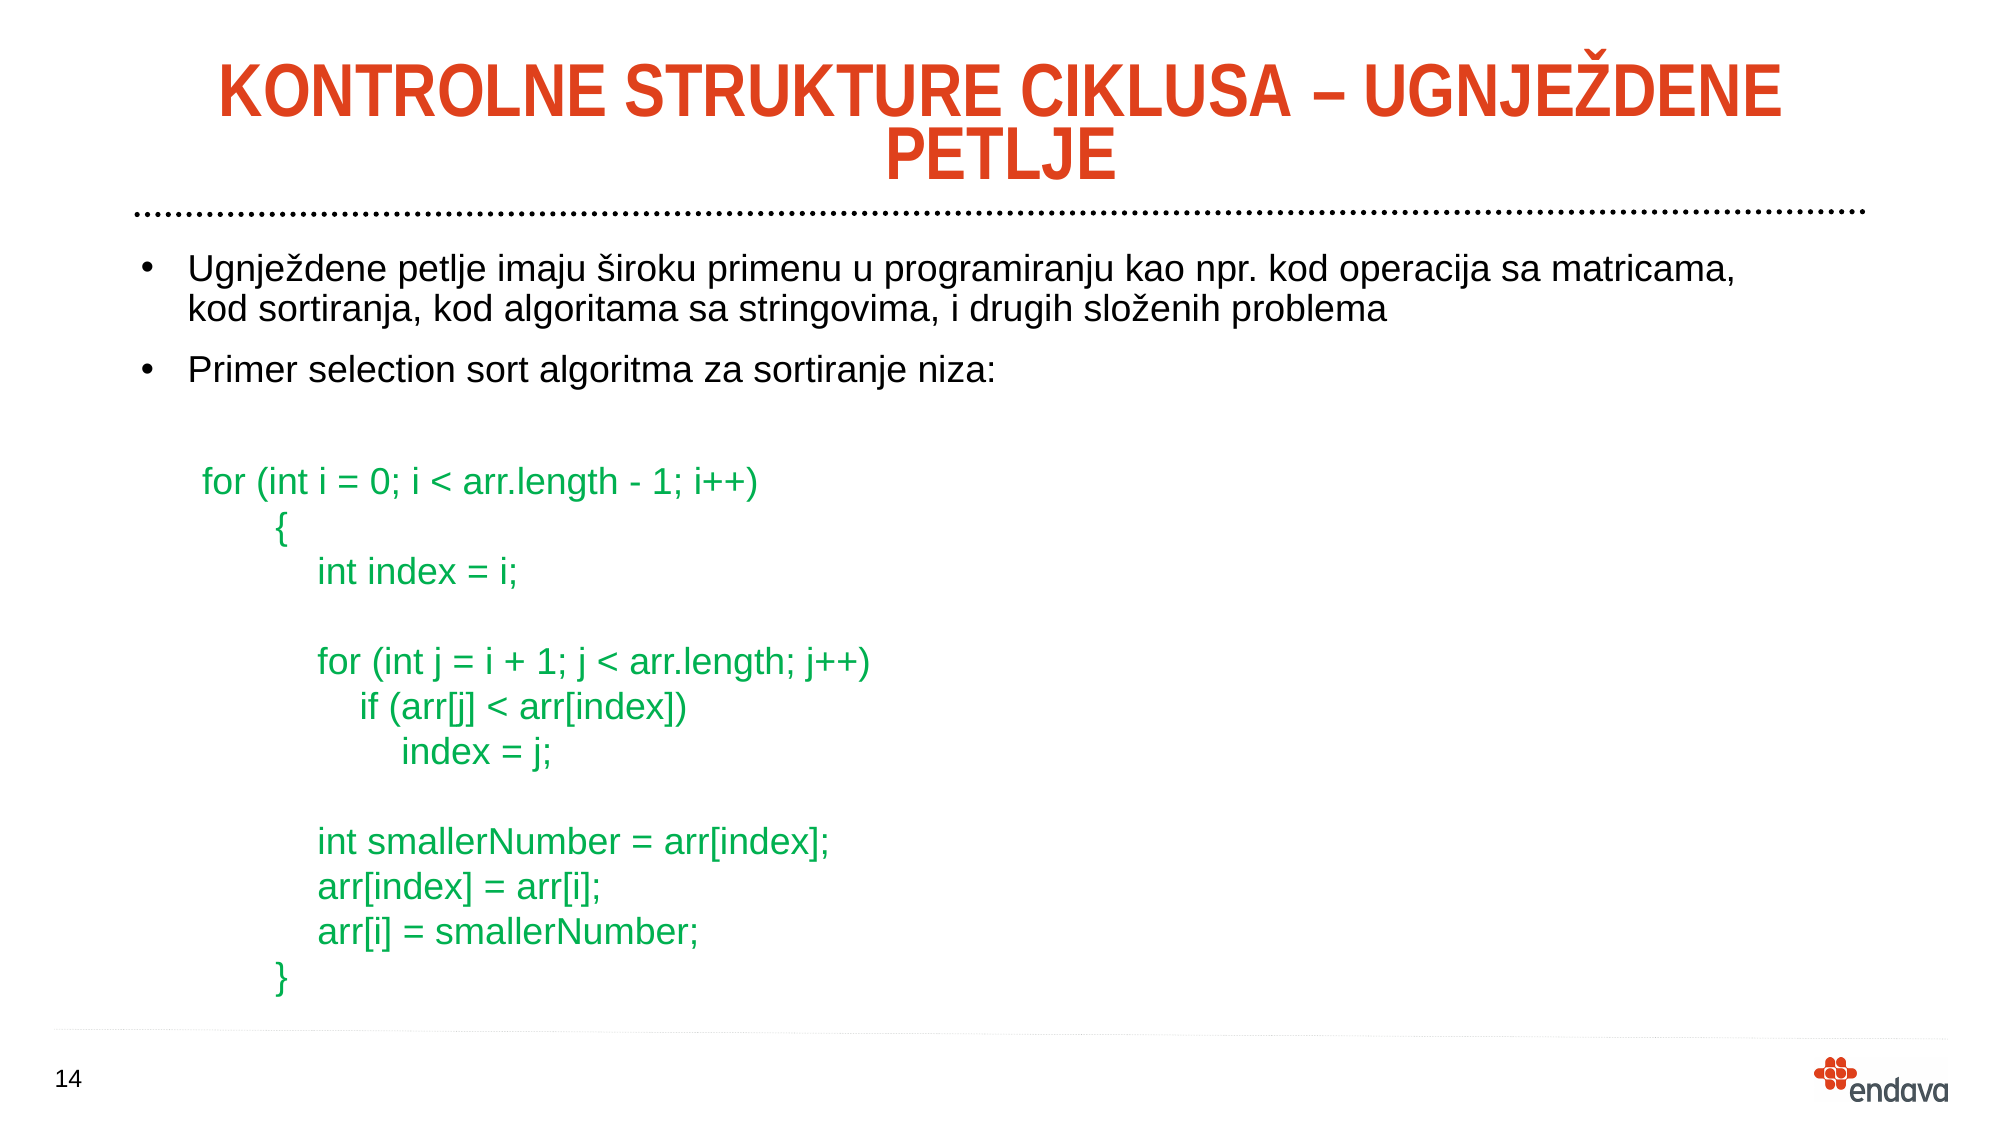

# Kontrolne struKture CIKLUSA – UGNJEždene petlje
Ugnježdene petlje imaju široku primenu u programiranju kao npr. kod operacija sa matricama, kod sortiranja, kod algoritama sa stringovima, i drugih složenih problema
Primer selection sort algoritma za sortiranje niza:

 for (int i = 0; i < arr.length - 1; i++)
        {
            int index = i;

            for (int j = i + 1; j < arr.length; j++)
                if (arr[j] < arr[index])
                    index = j;

            int smallerNumber = arr[index];
            arr[index] = arr[i];
            arr[i] = smallerNumber;
        }